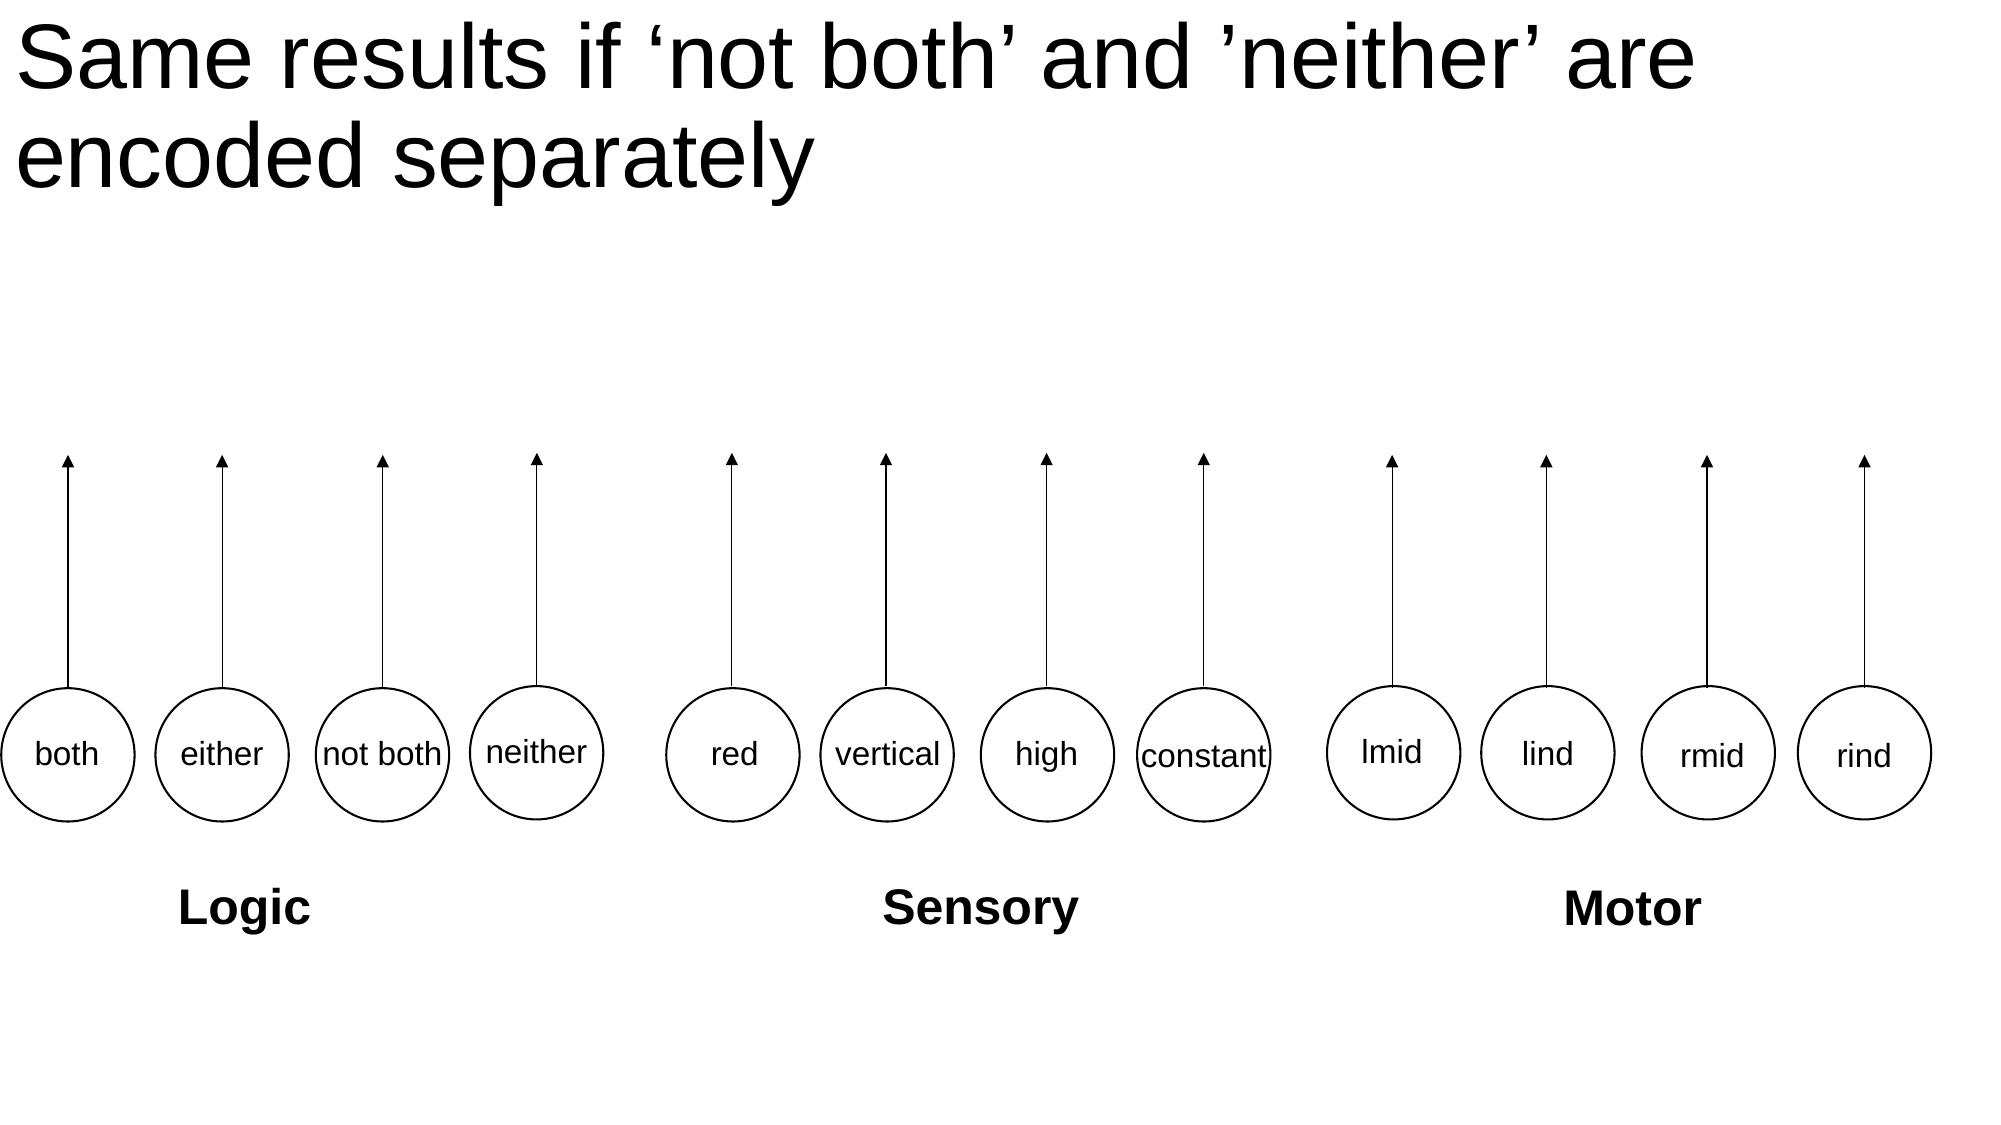

# Same results if ‘not both’ and ’neither’ are encoded separately

neither
lmid
both
either
not both
red
vertical
lind
high
constant
rmid
rind
Logic
Sensory
Motor